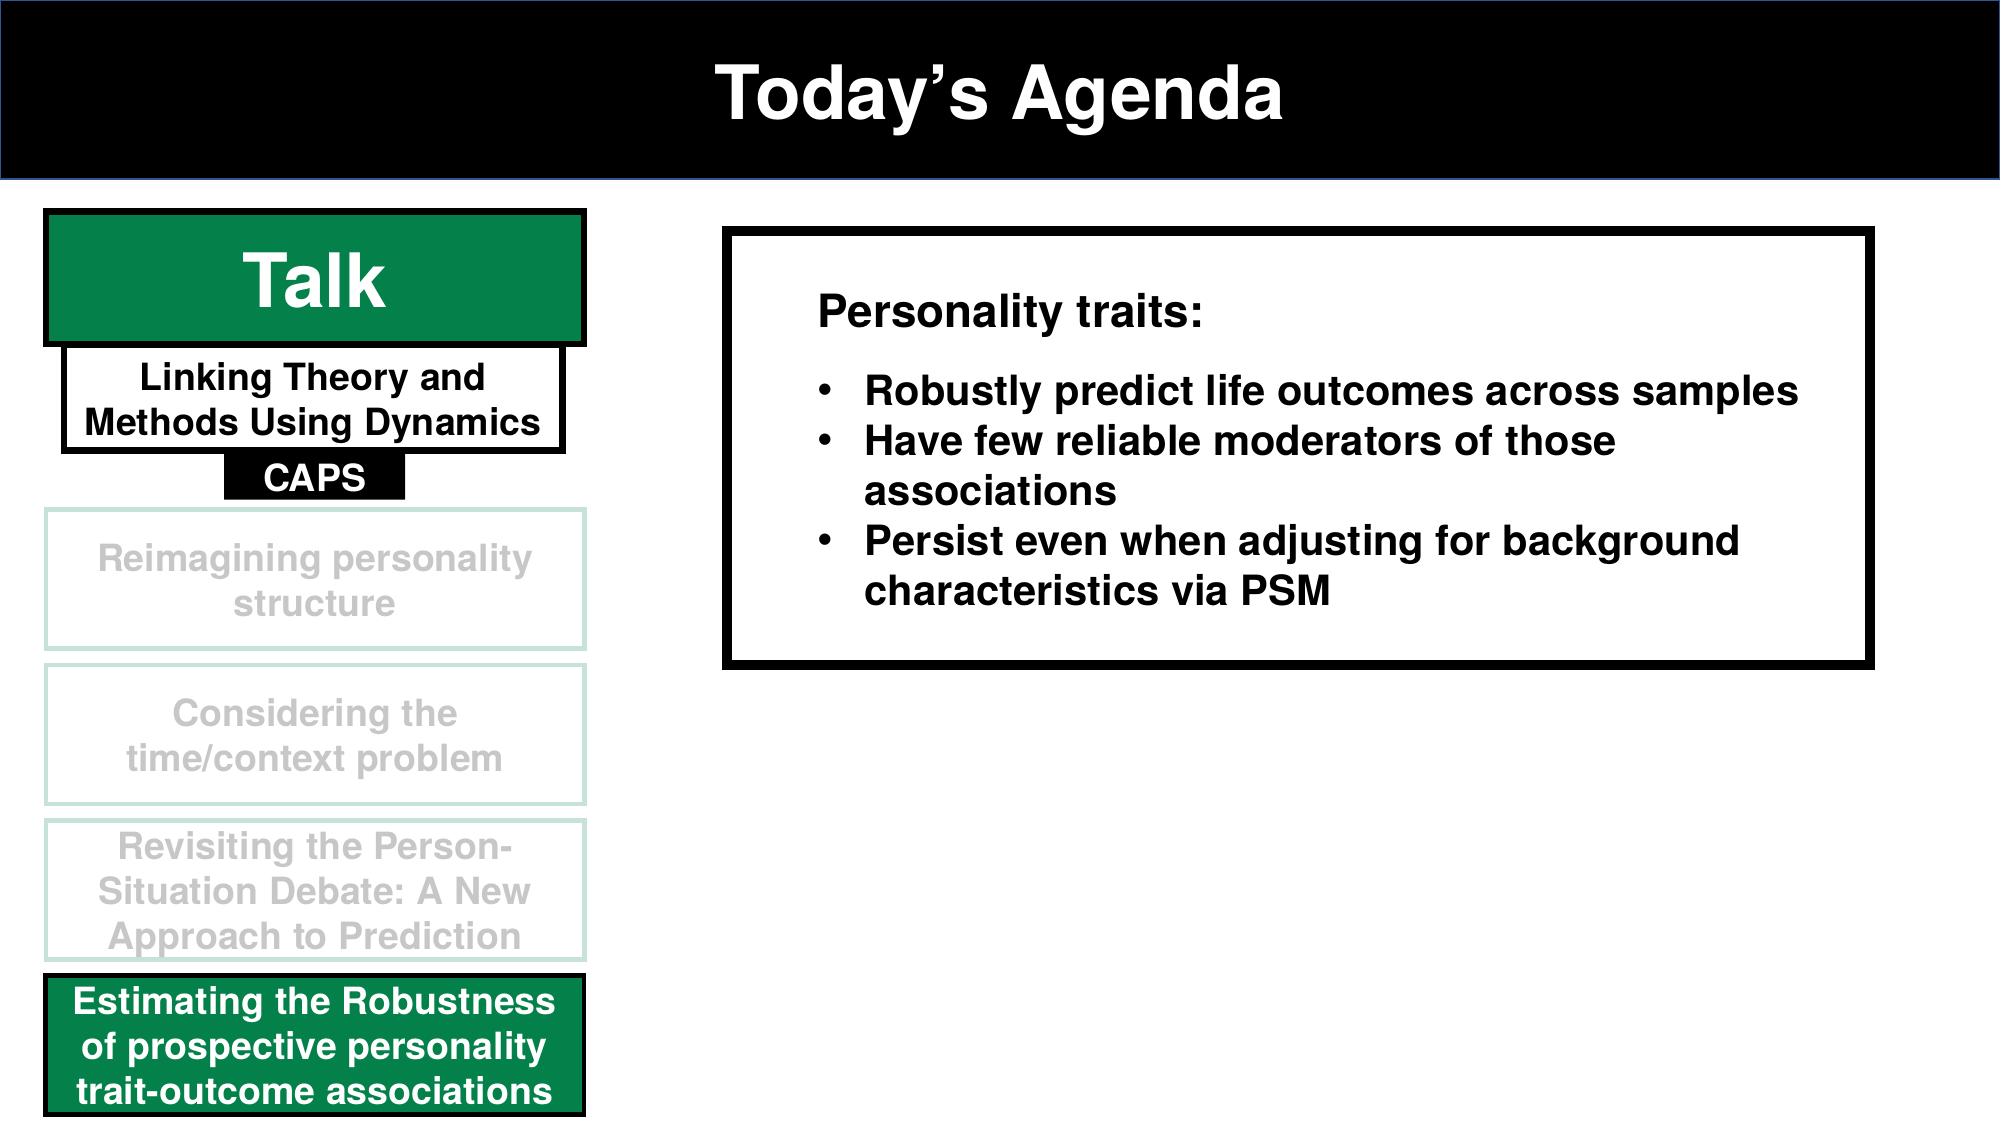

Today’s Agenda
Talk
Personality traits:

Robustly predict life outcomes across samples
Have few reliable moderators of those associations
Persist even when adjusting for background characteristics via PSM
Linking Theory and Methods Using Dynamics
CAPS

Reimagining personality structure
Considering the time/context problem
Revisiting the Person-Situation Debate: A New Approach to Prediction
Estimating the Robustness of prospective personality trait-outcome associations